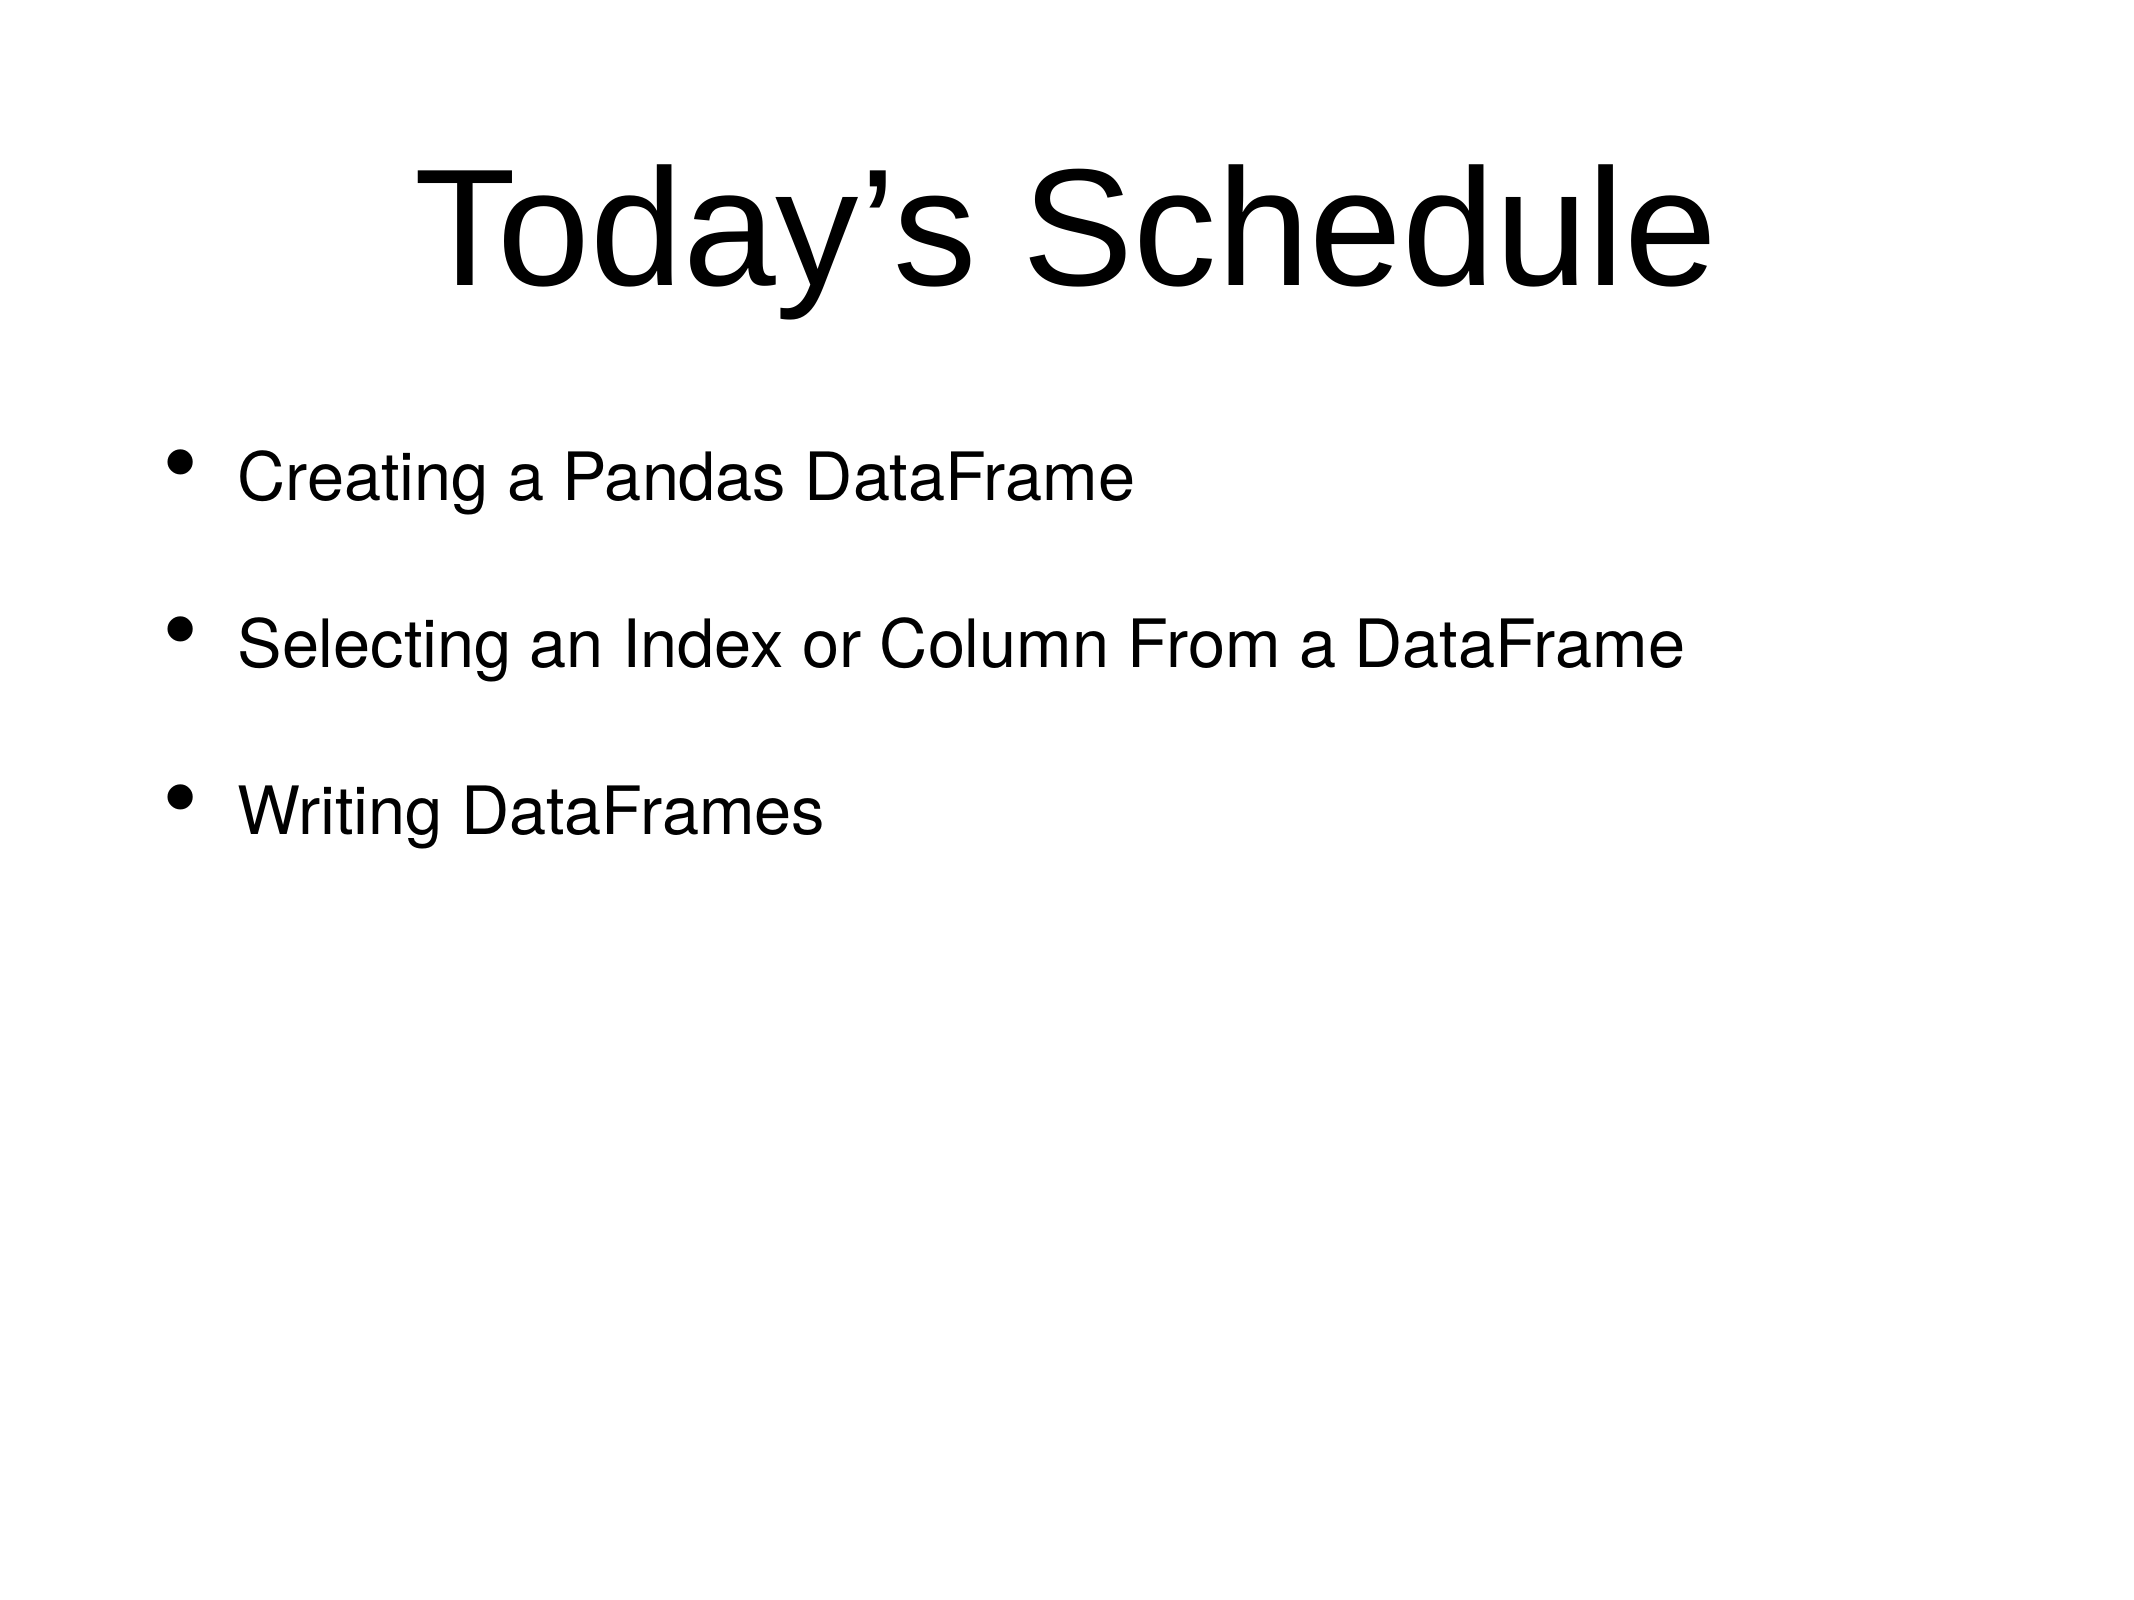

# Today’s Schedule
Creating a Pandas DataFrame
Selecting an Index or Column From a DataFrame
Writing DataFrames